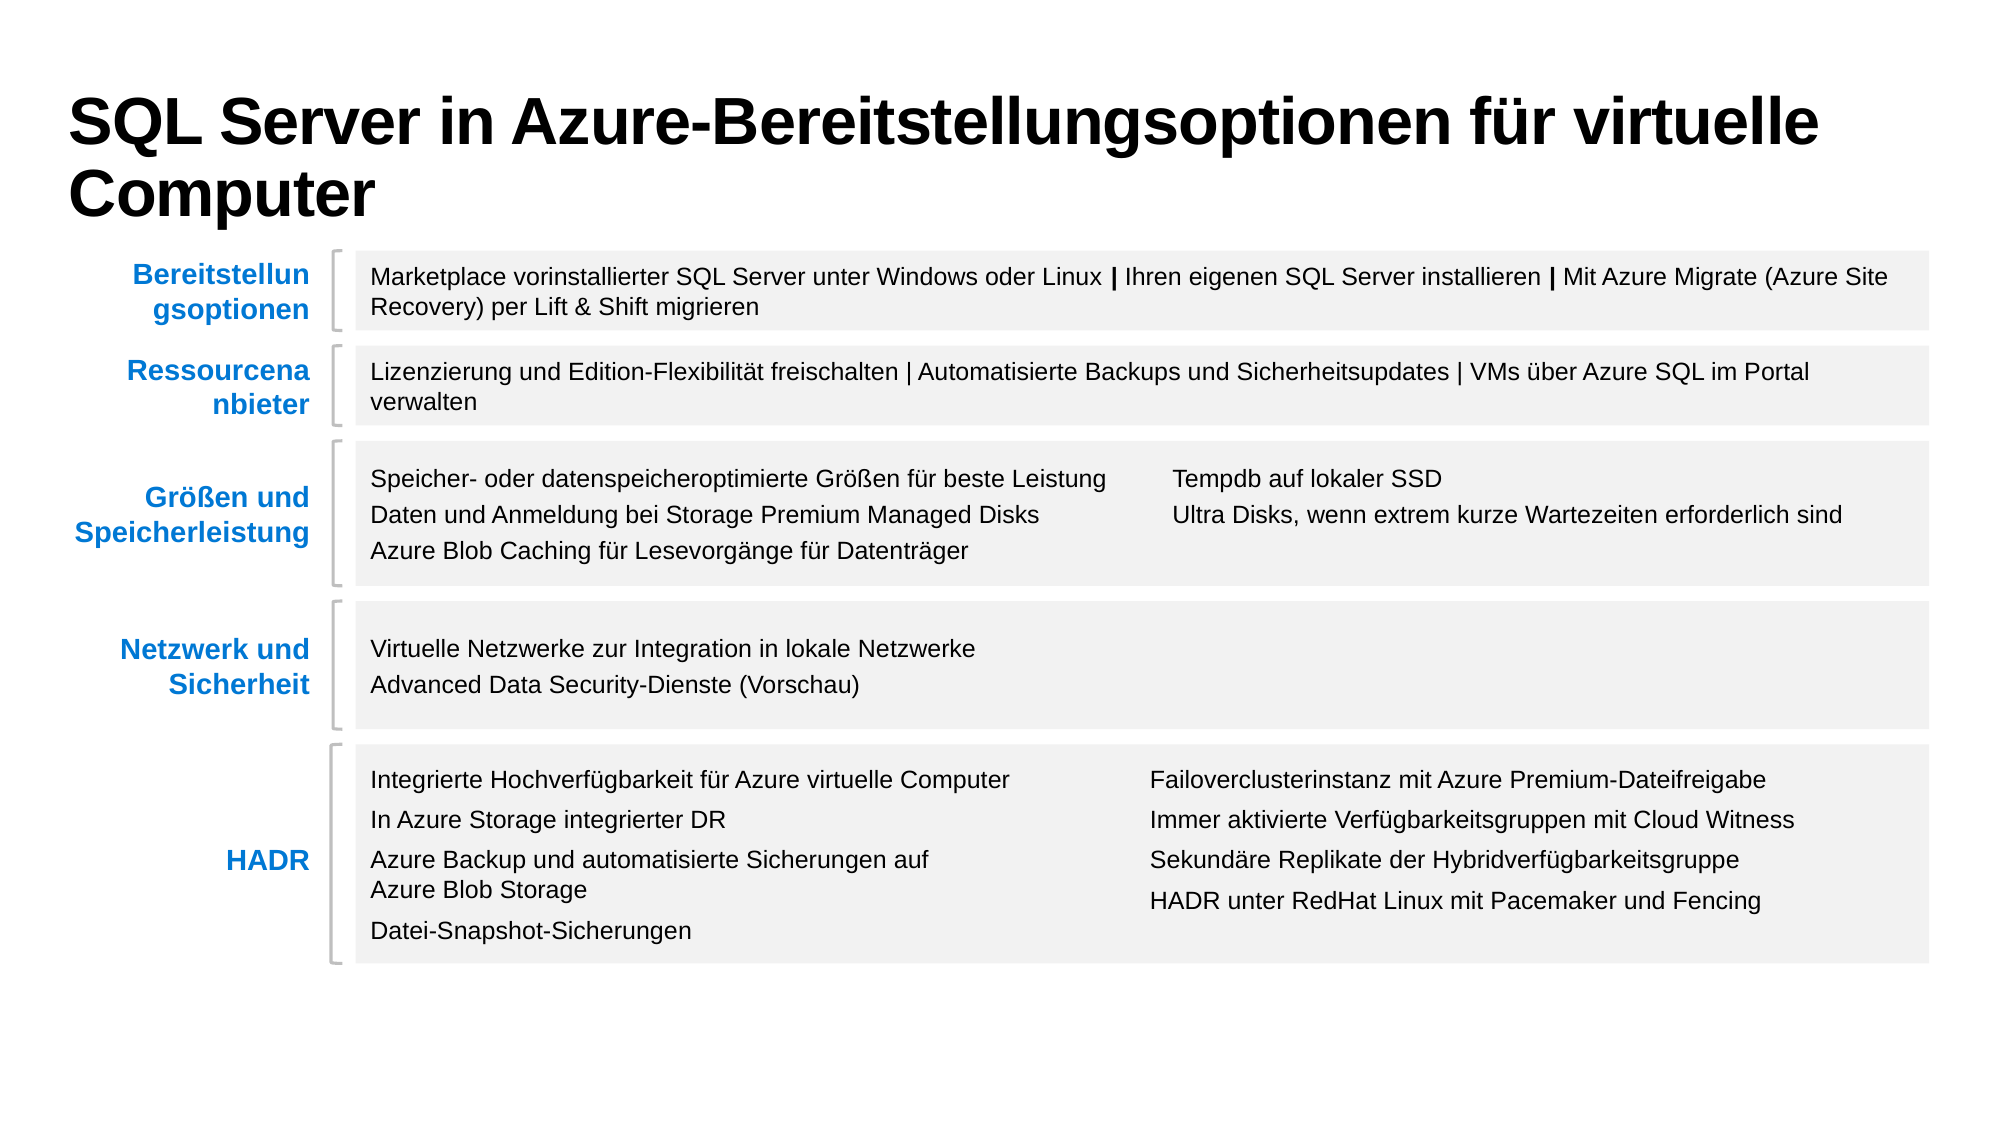

# SQL Server in Azure-Bereitstellungsoptionen für virtuelle Computer

Marketplace vorinstallierter SQL Server unter Windows oder Linux | Ihren eigenen SQL Server installieren | Mit Azure Migrate (Azure Site Recovery) per Lift & Shift migrieren
Bereitstellungsoptionen

Lizenzierung und Edition-Flexibilität freischalten | Automatisierte Backups und Sicherheitsupdates | VMs über Azure SQL im Portal verwalten
Ressourcenanbieter

Speicher- oder datenspeicheroptimierte Größen für beste Leistung
Daten und Anmeldung bei Storage Premium Managed Disks
Azure Blob Caching für Lesevorgänge für Datenträger
Tempdb auf lokaler SSD
Ultra Disks, wenn extrem kurze Wartezeiten erforderlich sind
Größen und Speicherleistung

Virtuelle Netzwerke zur Integration in lokale Netzwerke
Advanced Data Security-Dienste (Vorschau)
Netzwerk und Sicherheit

Integrierte Hochverfügbarkeit für Azure virtuelle Computer
In Azure Storage integrierter DR
Azure Backup und automatisierte Sicherungen auf
Azure Blob Storage
Datei-Snapshot-Sicherungen
Failoverclusterinstanz mit Azure Premium-Dateifreigabe
Immer aktivierte Verfügbarkeitsgruppen mit Cloud Witness
Sekundäre Replikate der Hybridverfügbarkeitsgruppe
HADR unter RedHat Linux mit Pacemaker und Fencing
HADR